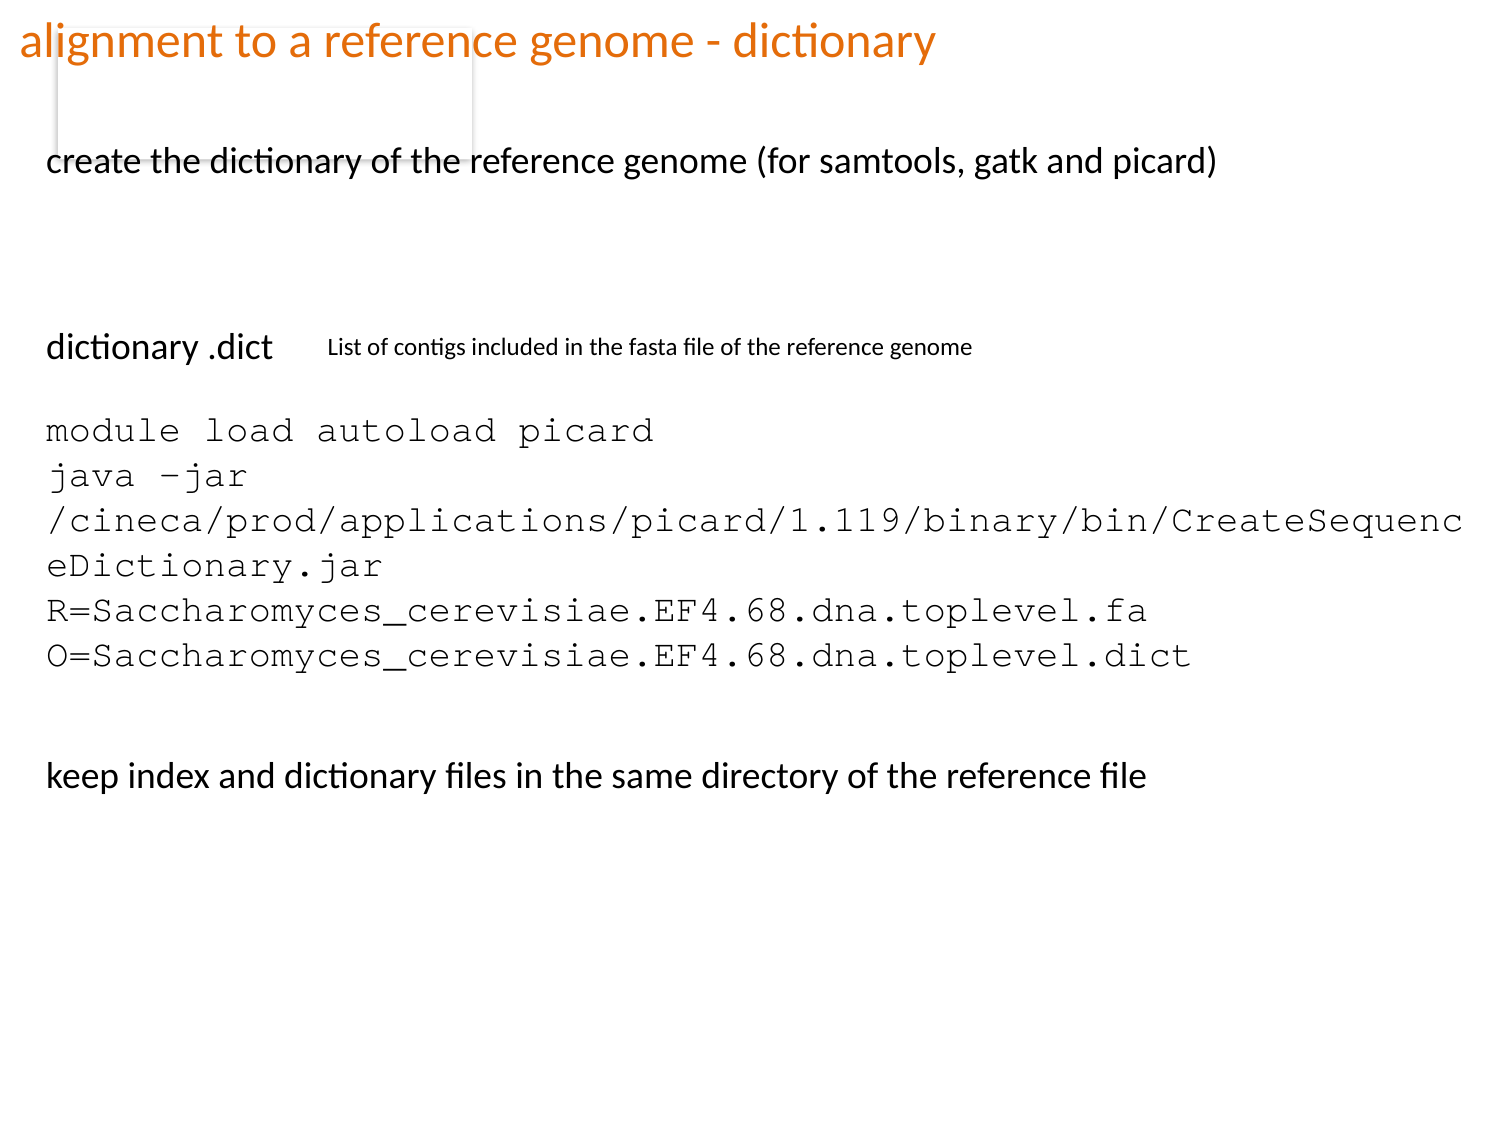

alignment to a reference genome - dictionary

create the dictionary of the reference genome (for samtools, gatk and picard)
dictionary .dict
List of contigs included in the fasta file of the reference genome
module load autoload picard
java -jar /cineca/prod/applications/picard/1.119/binary/bin/CreateSequenceDictionary.jar R=Saccharomyces_cerevisiae.EF4.68.dna.toplevel.fa O=Saccharomyces_cerevisiae.EF4.68.dna.toplevel.dict

keep index and dictionary files in the same directory of the reference file